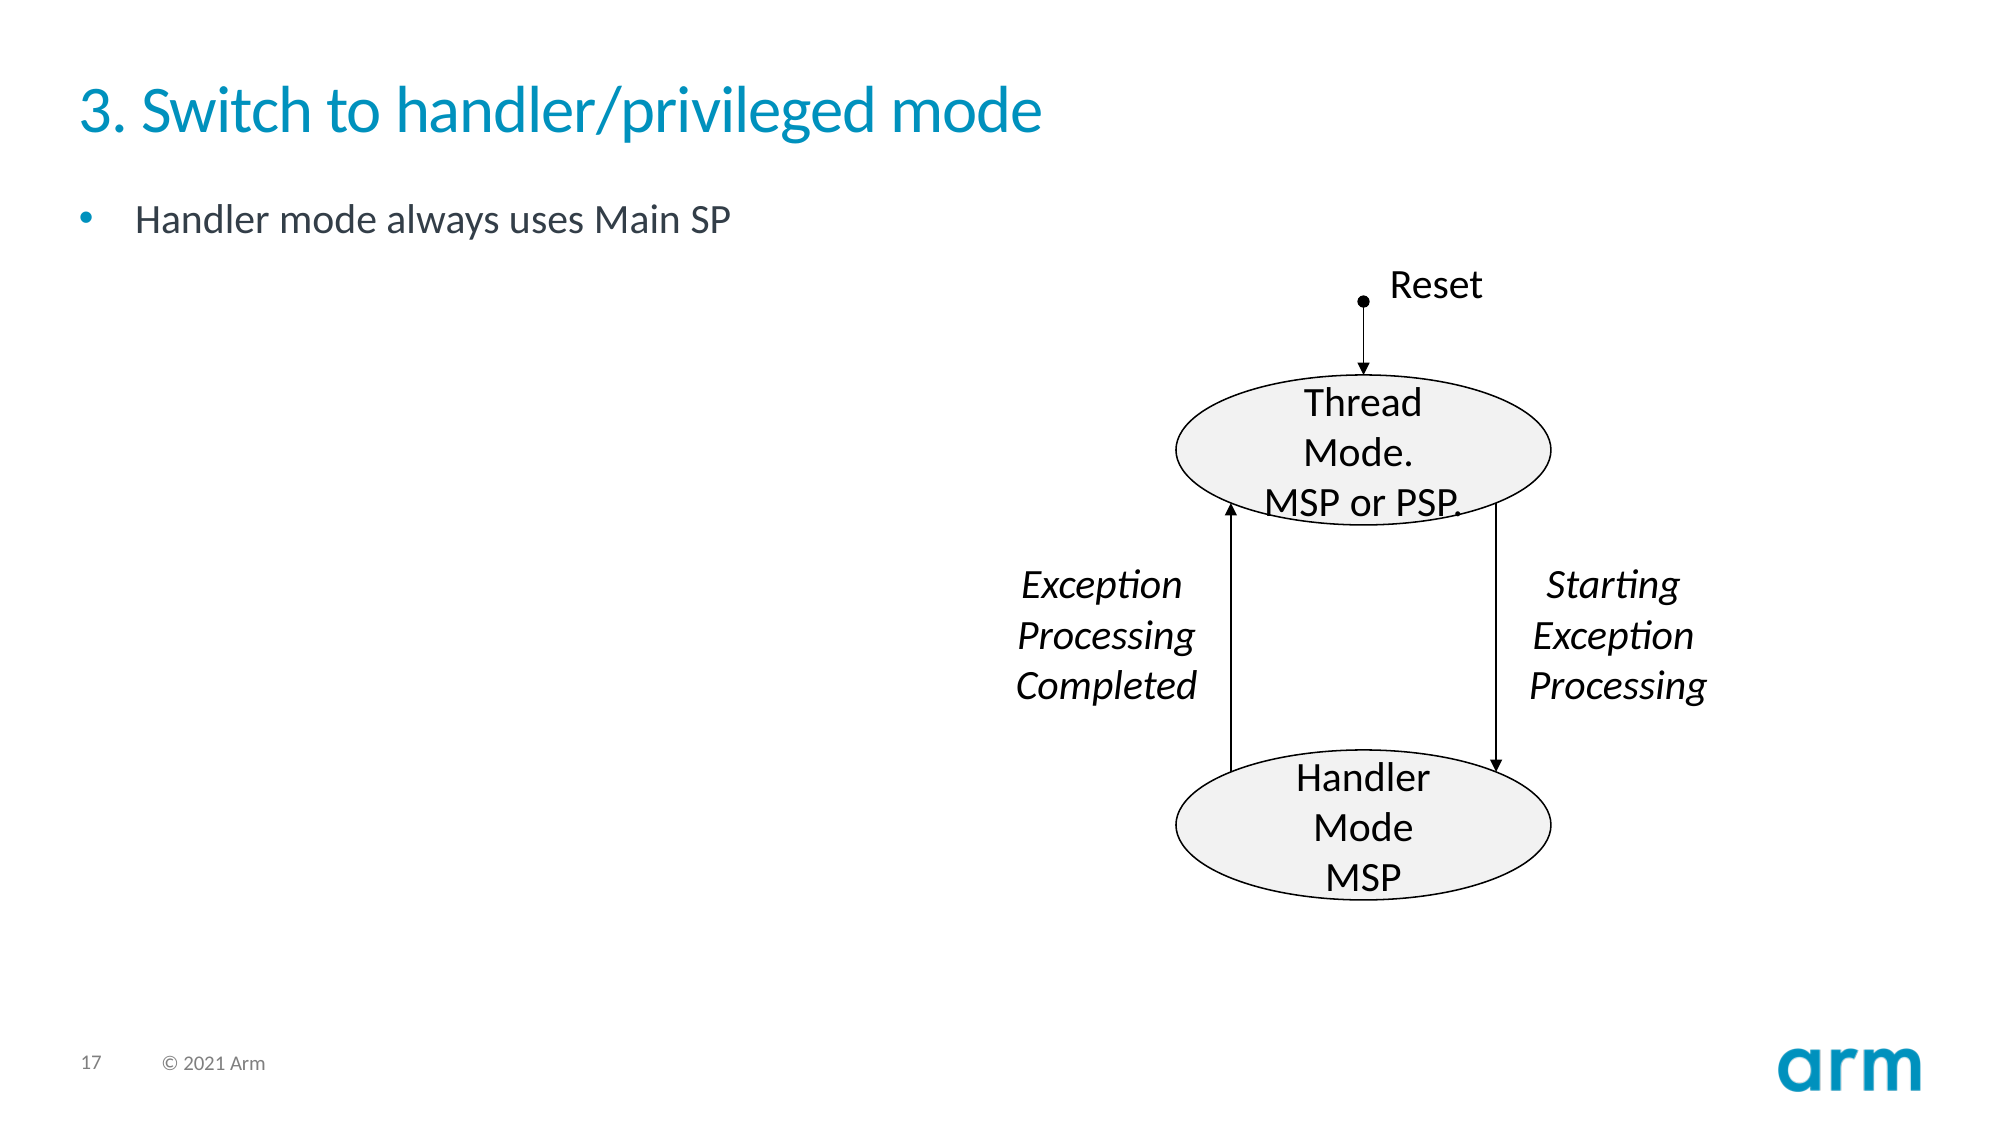

# 3. Switch to handler/privileged mode
Handler mode always uses Main SP
Reset
Thread
Mode.
MSP or PSP.
Exception
Processing
Completed
Starting
Exception
Processing
Handler Mode
MSP